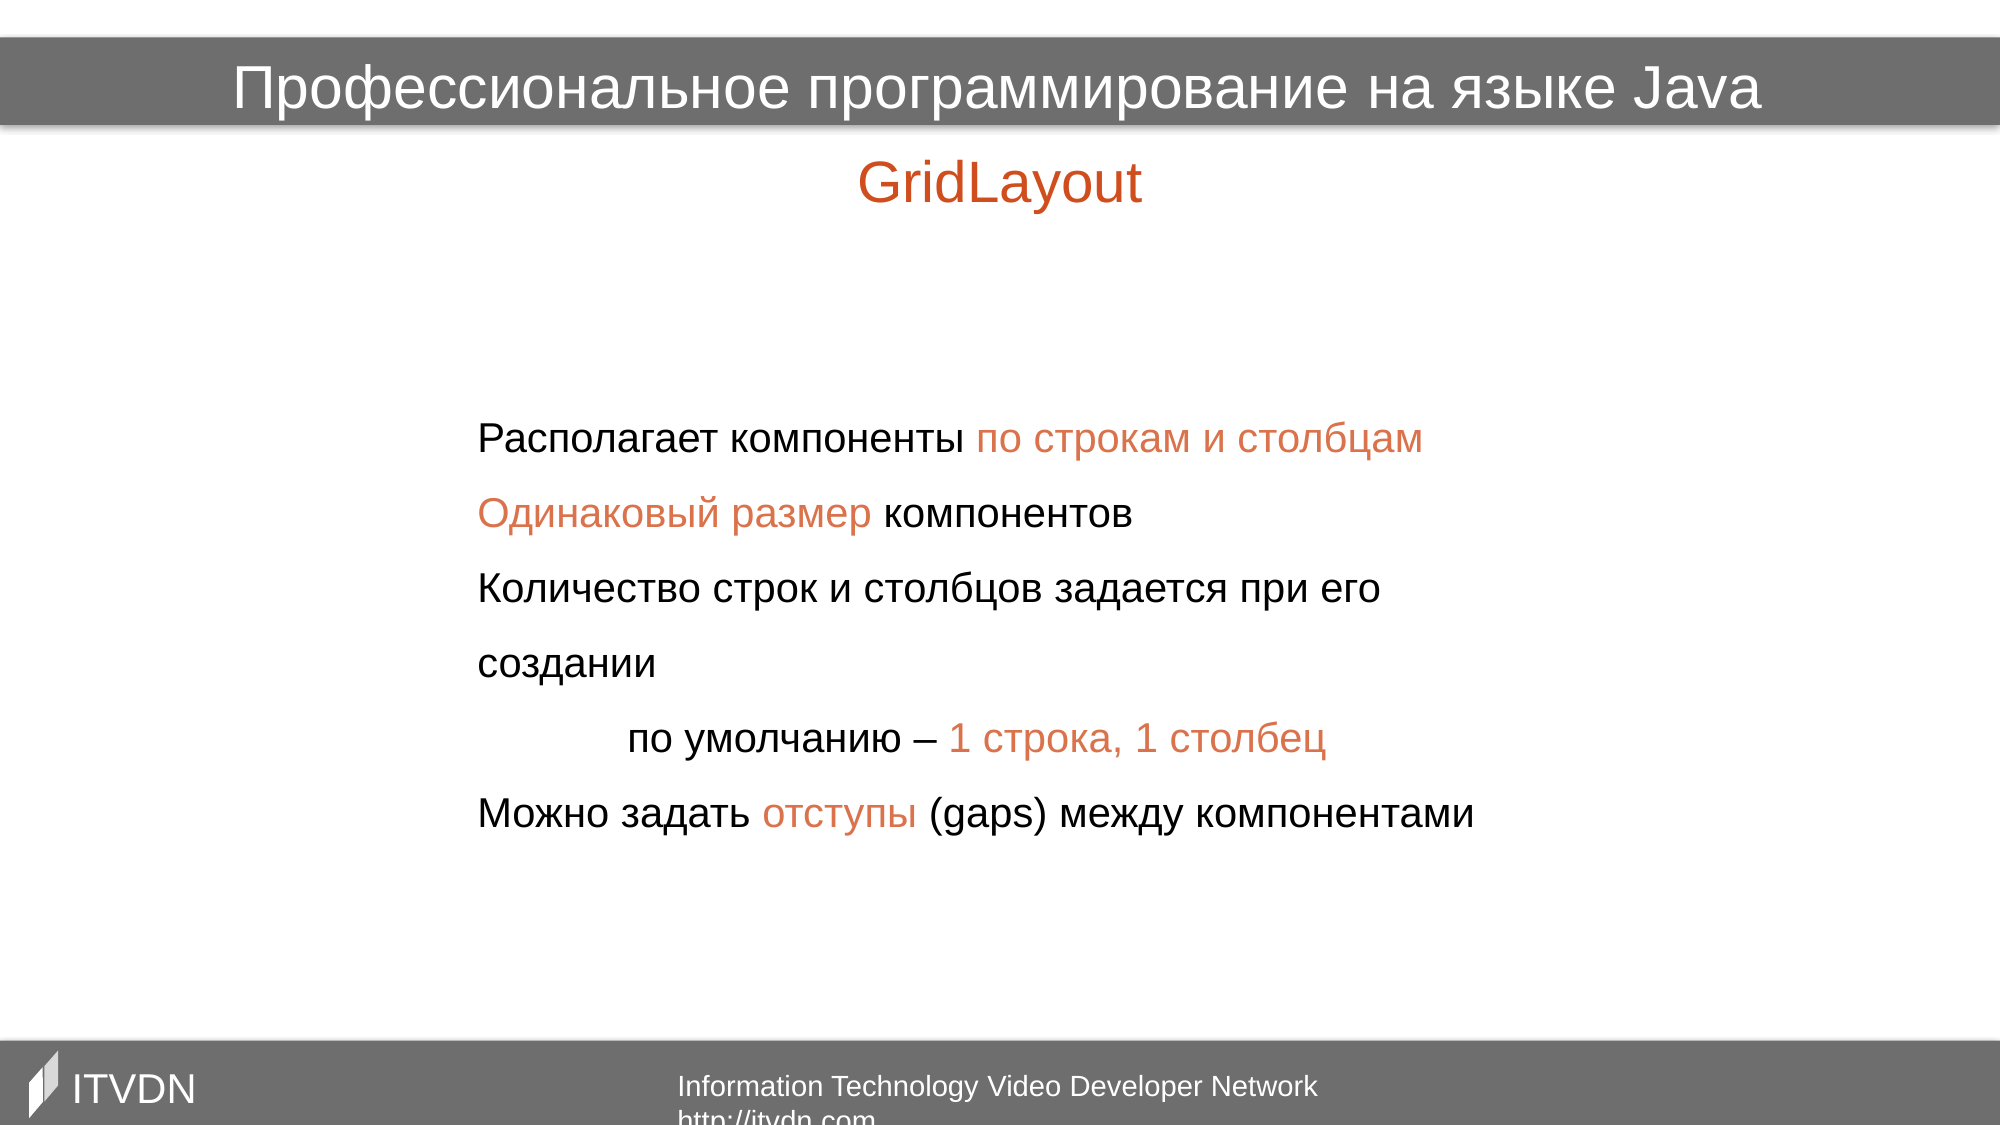

Профессиональное программирование на языке Java
GridLayout
Располагает компоненты по строкам и столбцам
Одинаковый размер компонентов
Количество строк и столбцов задается при его создании
	по умолчанию – 1 строка, 1 столбец
Можно задать отступы (gaps) между компонентами

ITVDN
Information Technology Video Developer Network                                                       http://itvdn.com